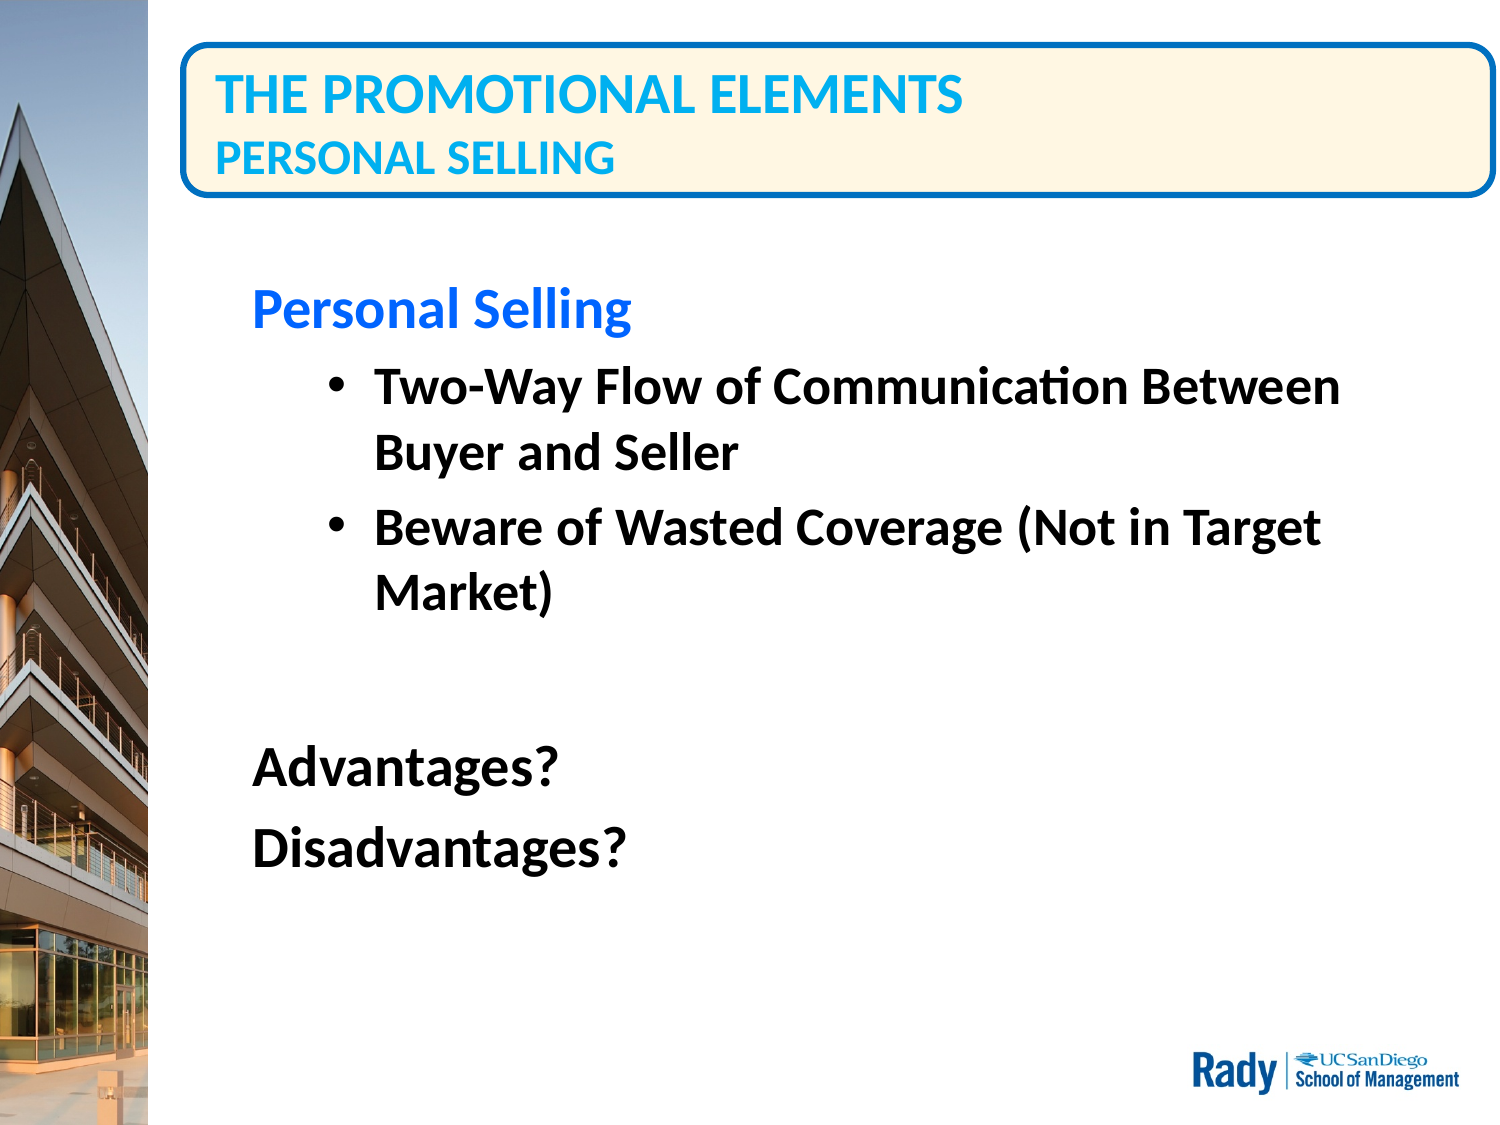

# THE PROMOTIONAL ELEMENTS PERSONAL SELLING

Personal Selling
Two-Way Flow of Communication Between Buyer and Seller
Beware of Wasted Coverage (Not in Target Market)

Advantages?
Disadvantages?